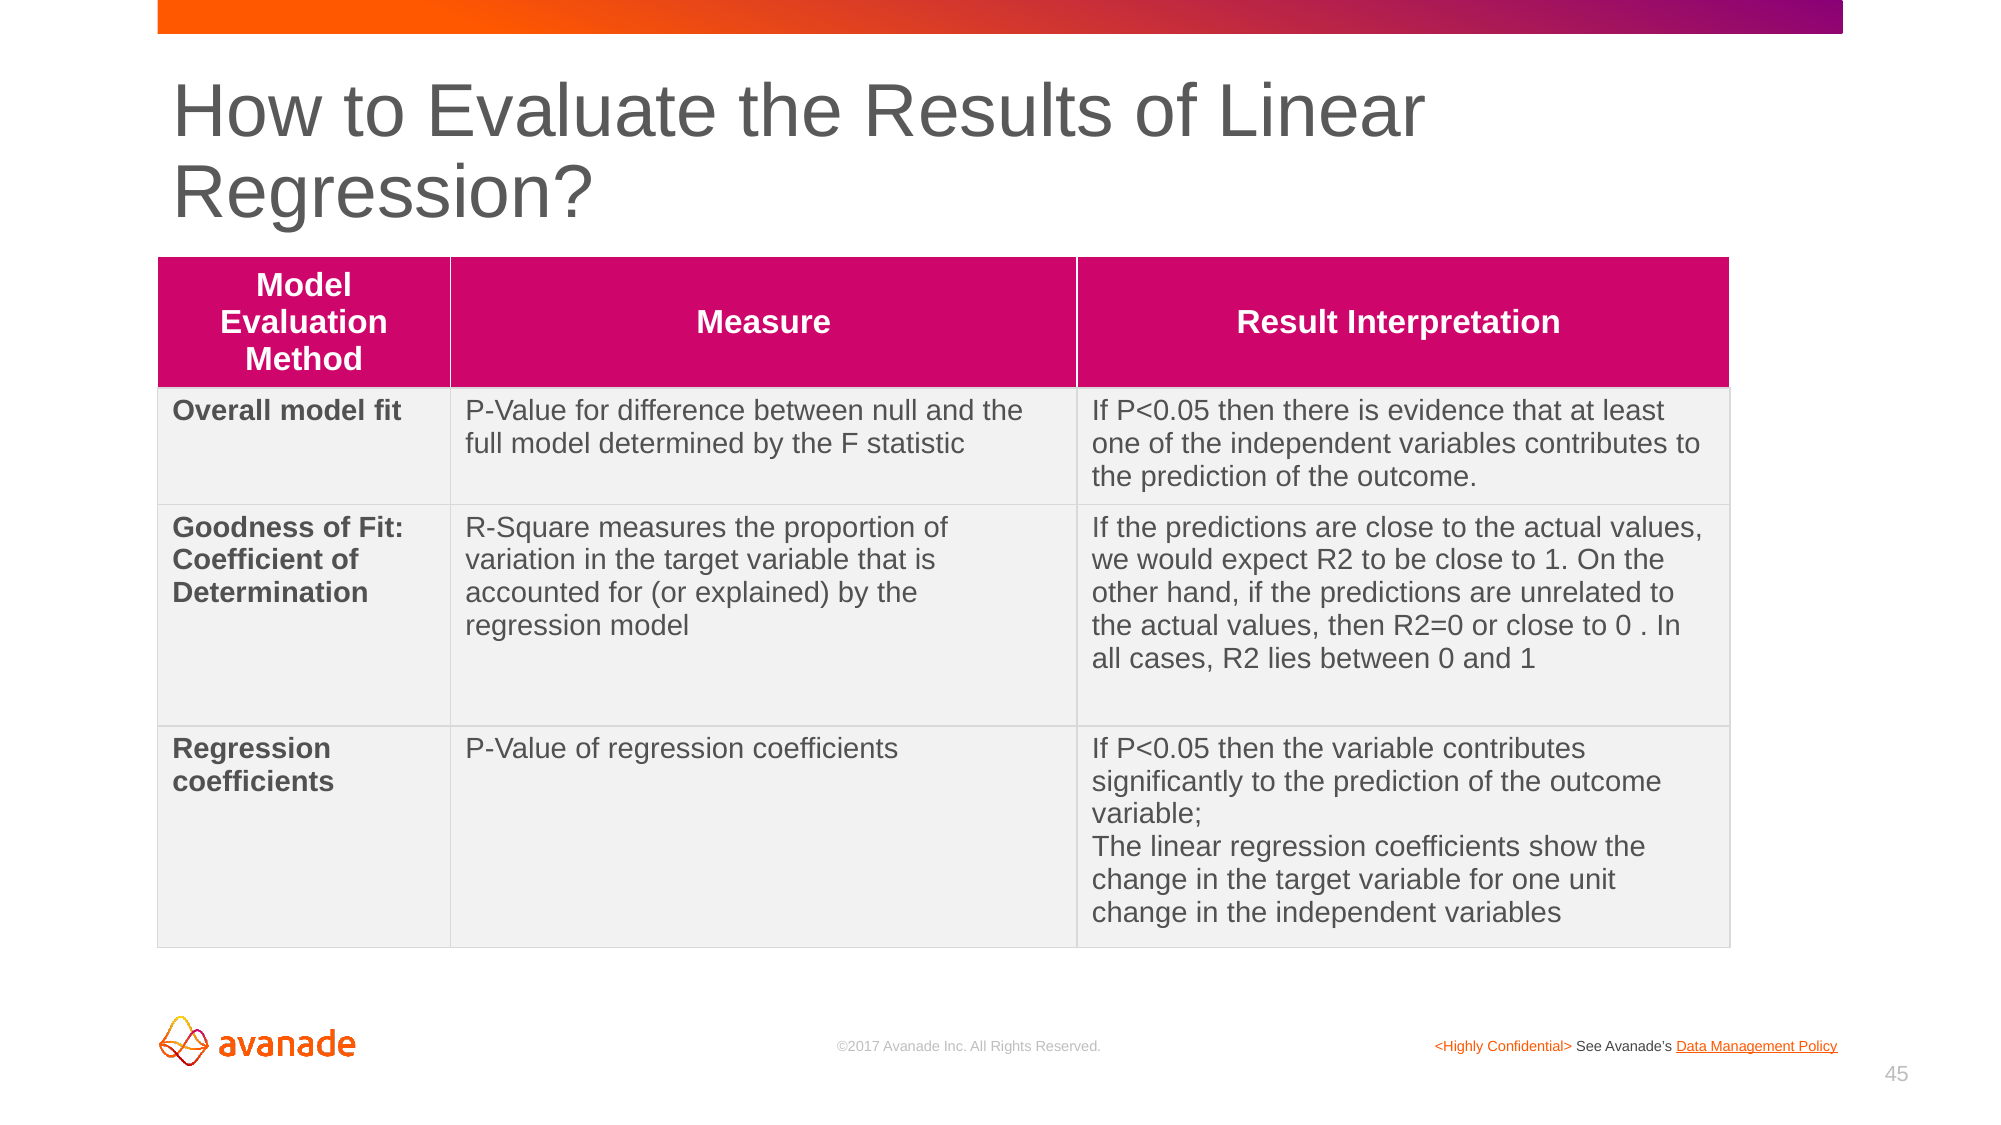

# How to Evaluate the Results of Linear Regression?
| Model Evaluation Method | Measure | Result Interpretation |
| --- | --- | --- |
| Overall model fit | P-Value for difference between null and the full model determined by the F statistic | If P<0.05 then there is evidence that at least one of the independent variables contributes to the prediction of the outcome. |
| Goodness of Fit: Coefficient of Determination | R-Square measures the proportion of variation in the target variable that is accounted for (or explained) by the regression model | If the predictions are close to the actual values, we would expect R2 to be close to 1. On the other hand, if the predictions are unrelated to the actual values, then R2=0 or close to 0 . In all cases, R2 lies between 0 and 1 |
| Regression coefficients | P-Value of regression coefficients | If P<0.05 then the variable contributes significantly to the prediction of the outcome variable; The linear regression coefficients show the change in the target variable for one unit change in the independent variables |
45